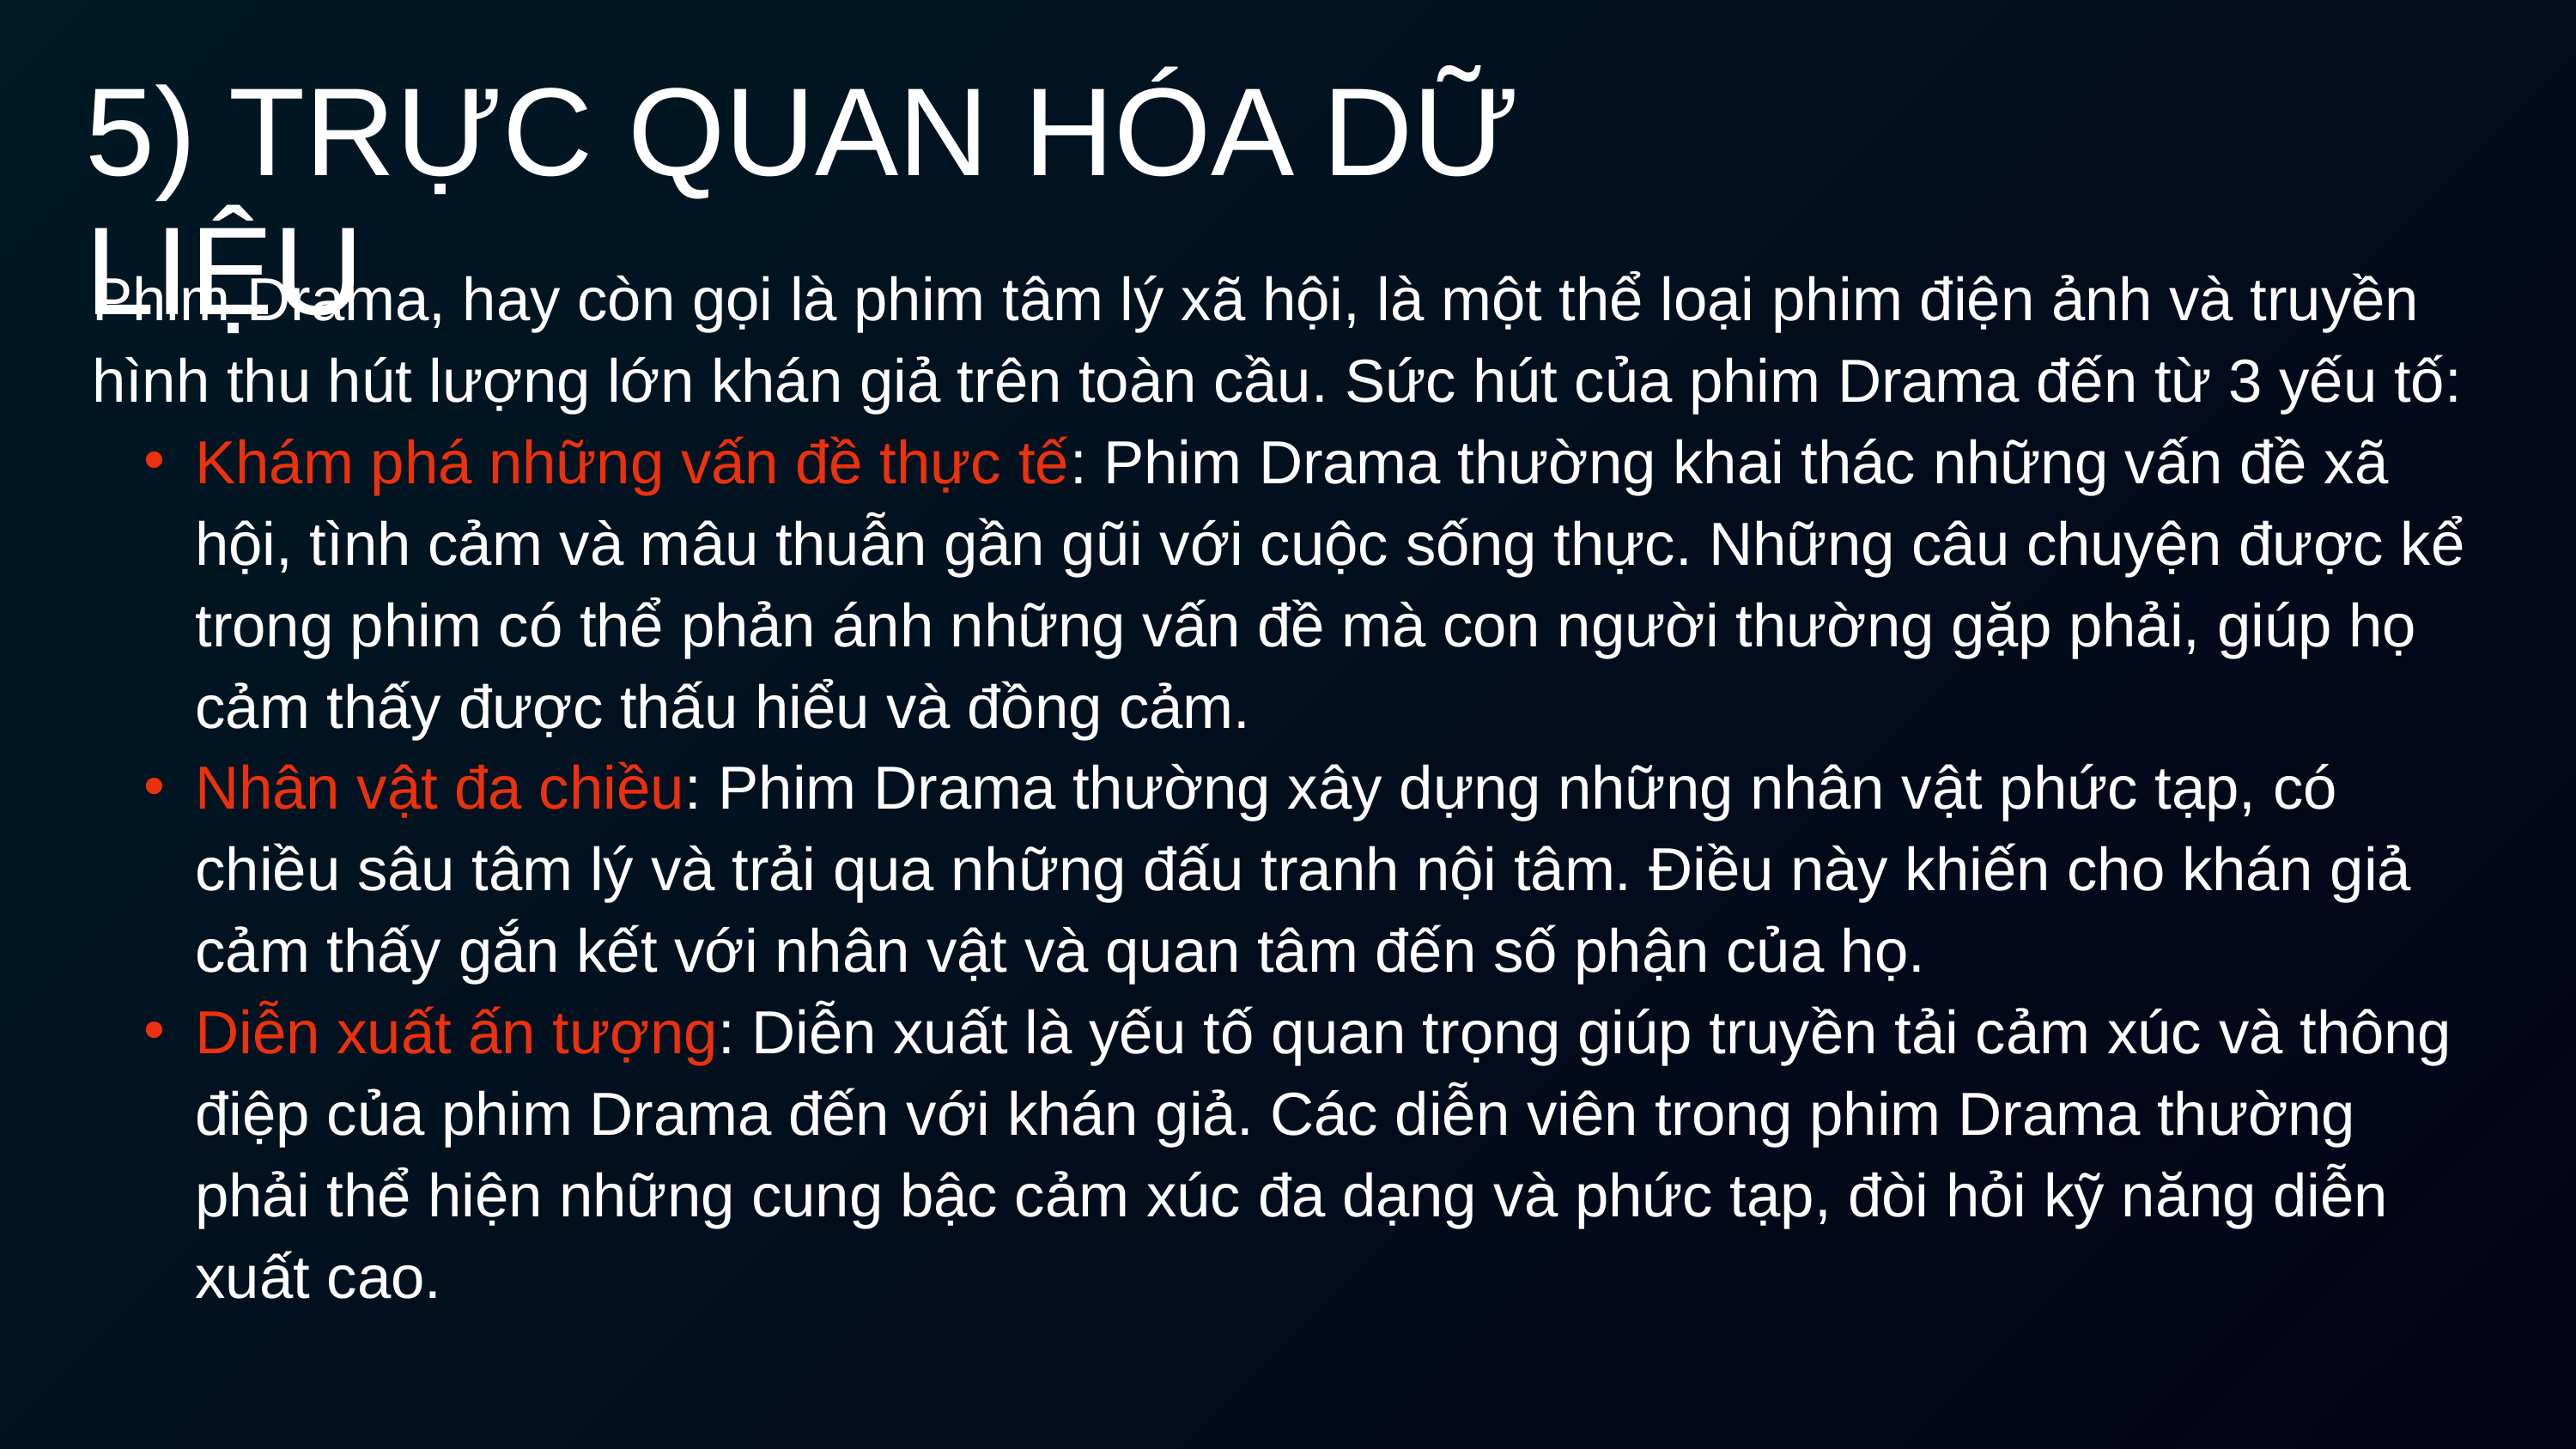

5) TRỰC QUAN HÓA DỮ LIỆU
Phim Drama, hay còn gọi là phim tâm lý xã hội, là một thể loại phim điện ảnh và truyền hình thu hút lượng lớn khán giả trên toàn cầu. Sức hút của phim Drama đến từ 3 yếu tố:
Khám phá những vấn đề thực tế: Phim Drama thường khai thác những vấn đề xã hội, tình cảm và mâu thuẫn gần gũi với cuộc sống thực. Những câu chuyện được kể trong phim có thể phản ánh những vấn đề mà con người thường gặp phải, giúp họ cảm thấy được thấu hiểu và đồng cảm.
Nhân vật đa chiều: Phim Drama thường xây dựng những nhân vật phức tạp, có chiều sâu tâm lý và trải qua những đấu tranh nội tâm. Điều này khiến cho khán giả cảm thấy gắn kết với nhân vật và quan tâm đến số phận của họ.
Diễn xuất ấn tượng: Diễn xuất là yếu tố quan trọng giúp truyền tải cảm xúc và thông điệp của phim Drama đến với khán giả. Các diễn viên trong phim Drama thường phải thể hiện những cung bậc cảm xúc đa dạng và phức tạp, đòi hỏi kỹ năng diễn xuất cao.